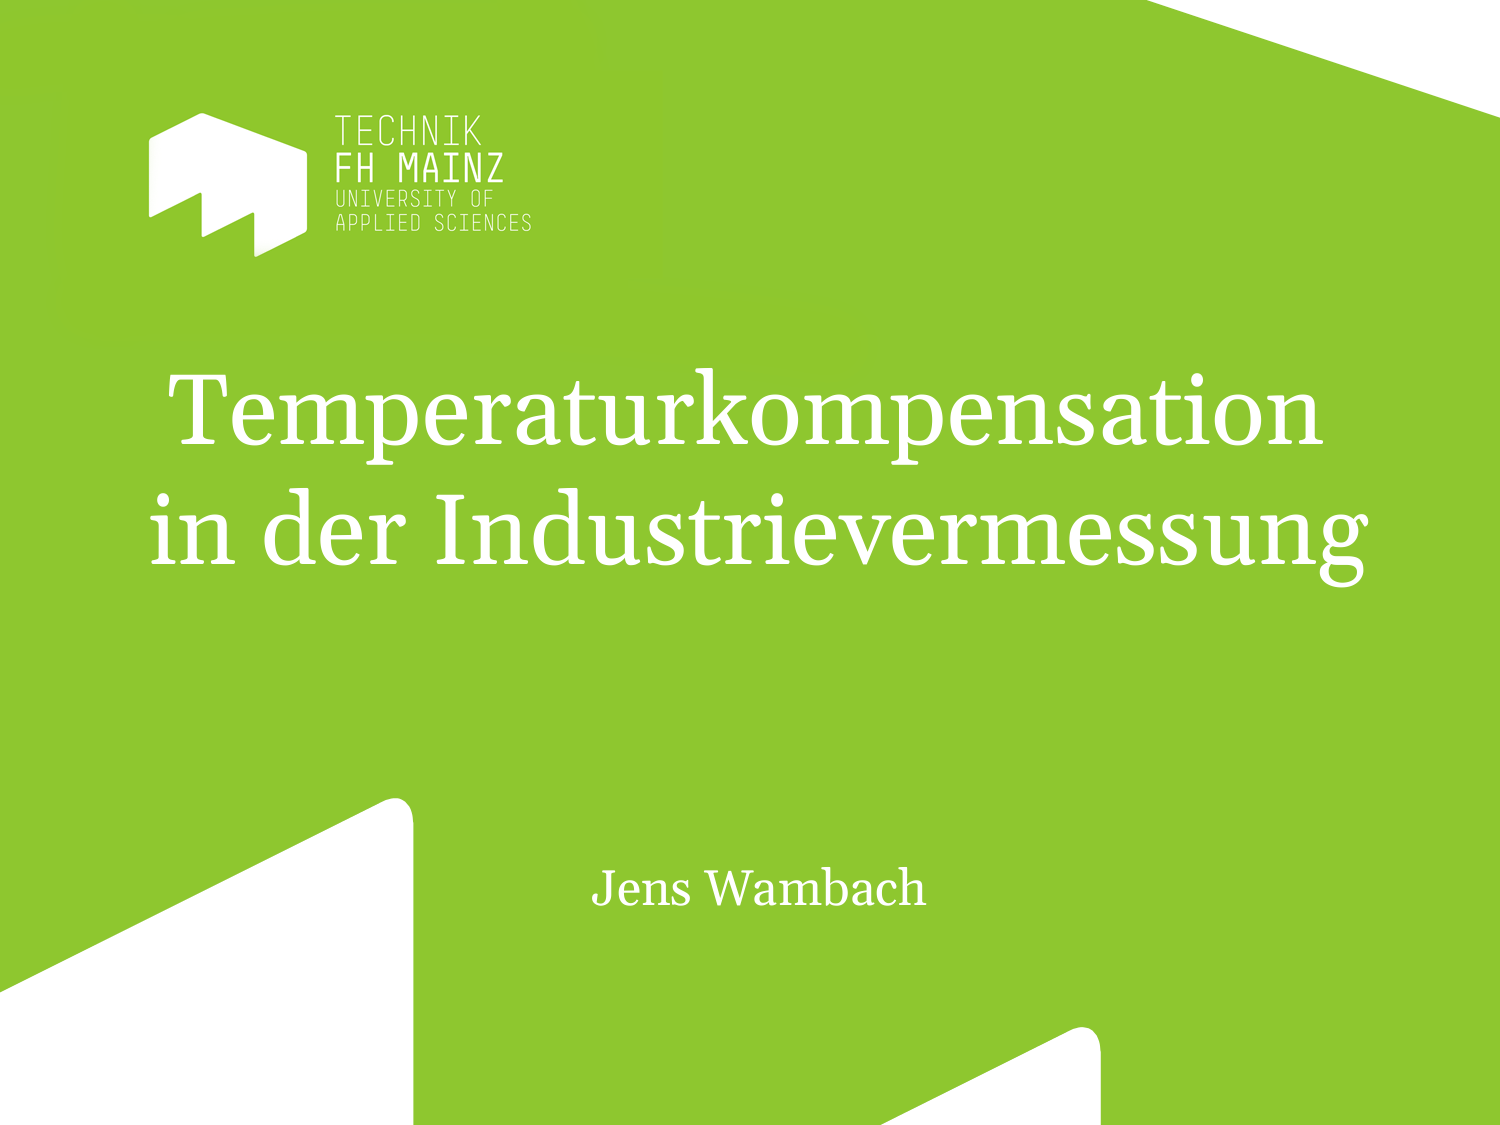

# Temperaturkompensation in der Industrievermessung Jens Wambach